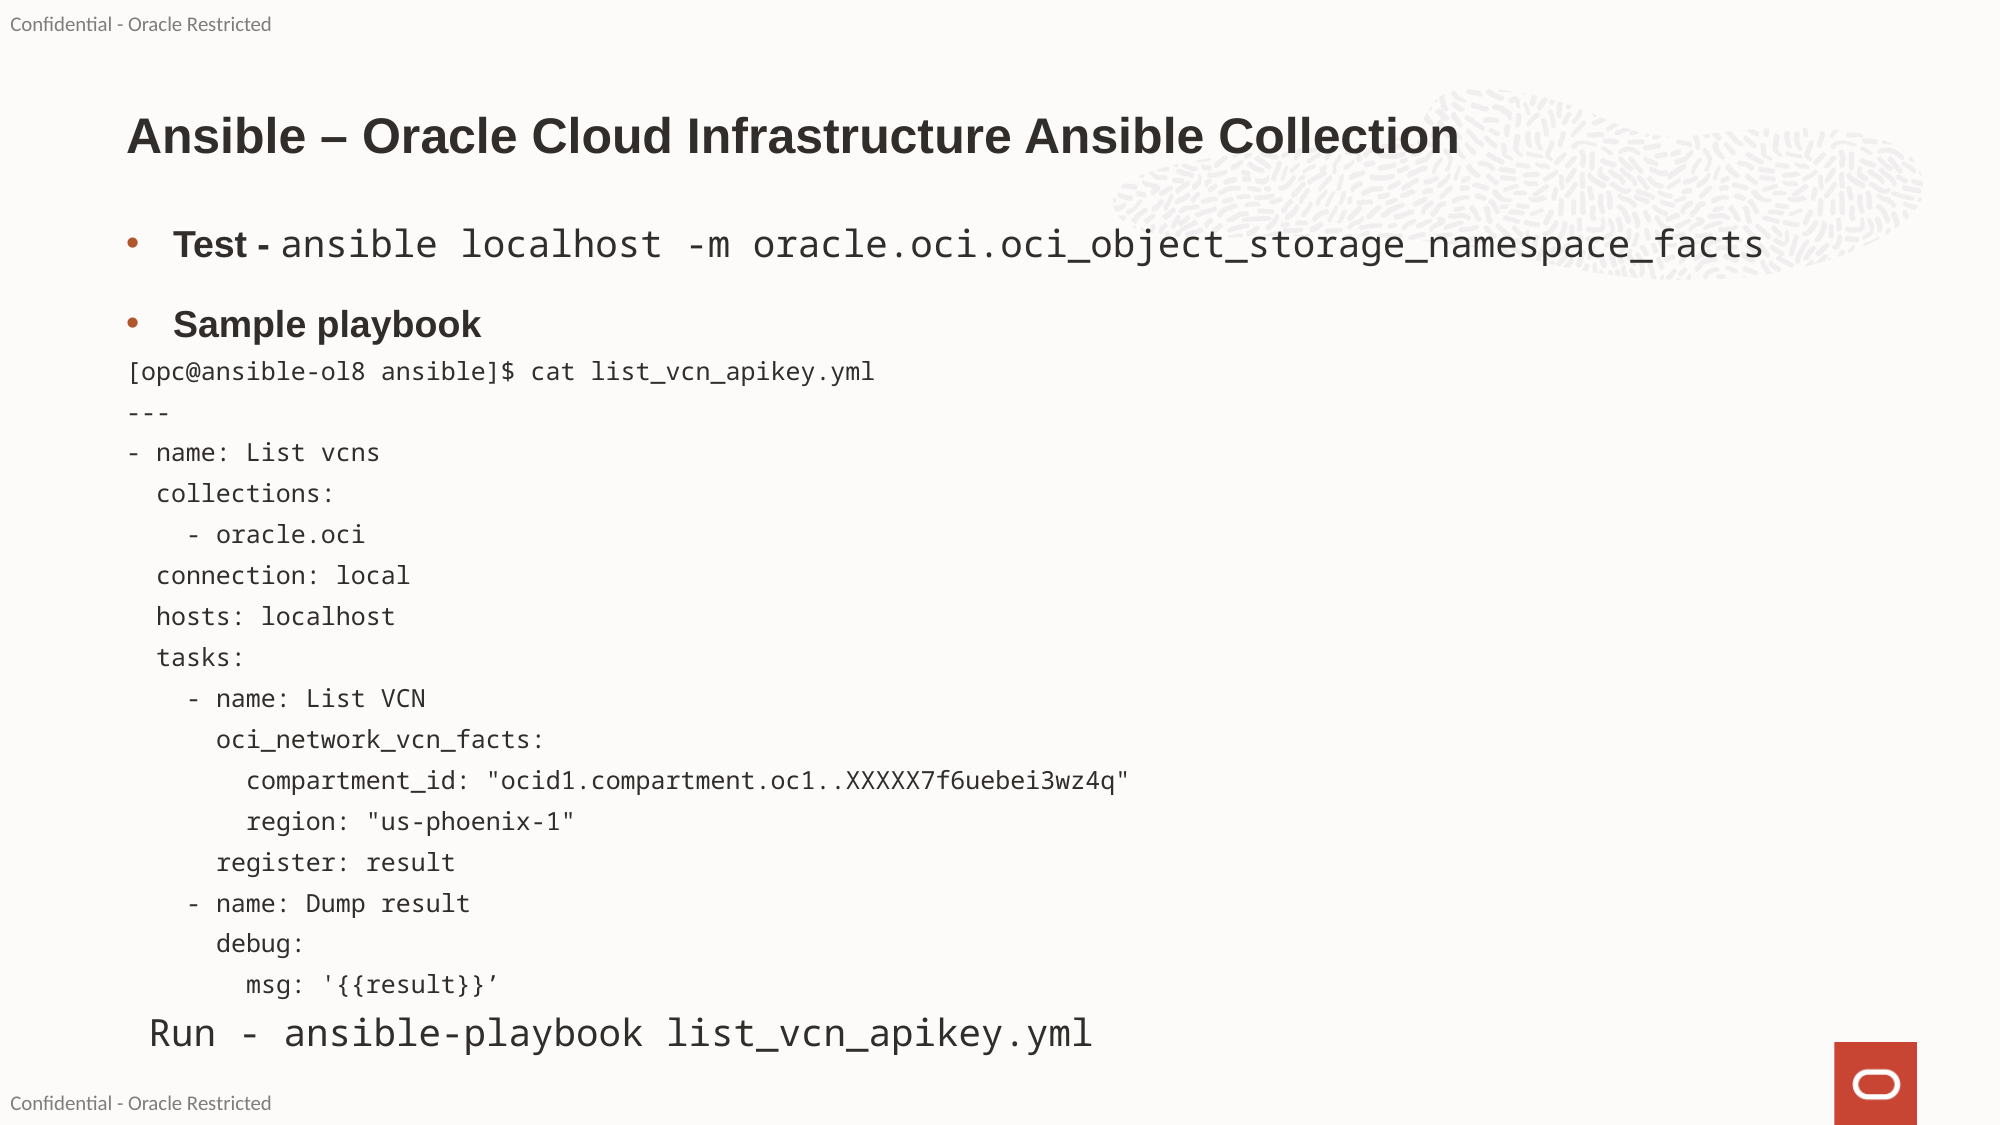

# Ansible – Oracle Cloud Infrastructure Ansible Collection
Test - ansible localhost -m oracle.oci.oci_object_storage_namespace_facts
Sample playbook
[opc@ansible-ol8 ansible]$ cat list_vcn_apikey.yml
---
- name: List vcns
  collections:
    - oracle.oci
  connection: local
  hosts: localhost
  tasks:
    - name: List VCN
      oci_network_vcn_facts:
        compartment_id: "ocid1.compartment.oc1..XXXXX7f6uebei3wz4q"
        region: "us-phoenix-1"
      register: result
    - name: Dump result
      debug:
        msg: '{{result}}’
 Run - ansible-playbook list_vcn_apikey.yml